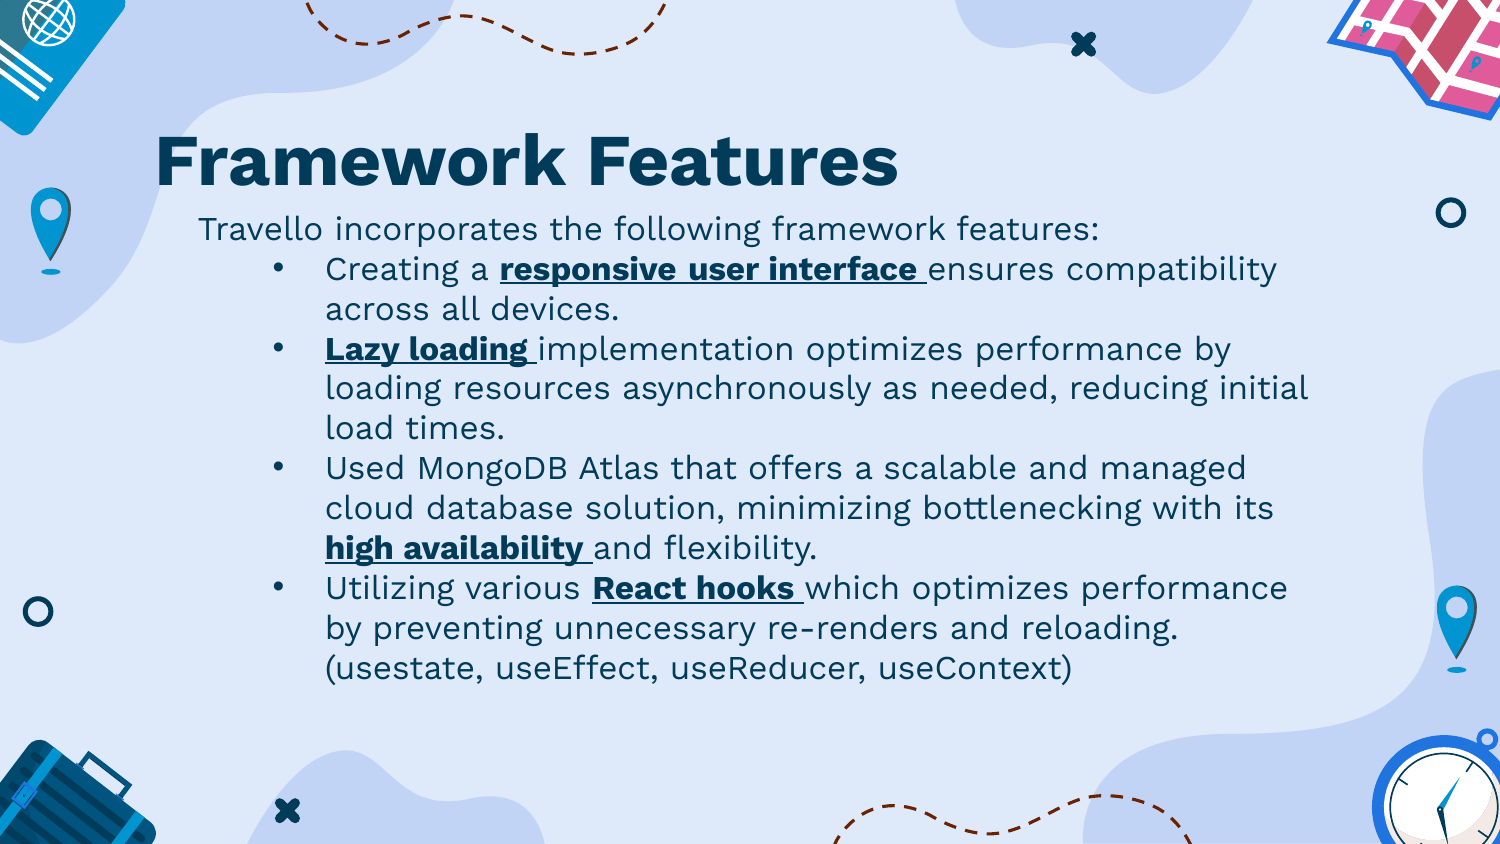

# Framework Features
Travello incorporates the following framework features:
Creating a responsive user interface ensures compatibility across all devices.
Lazy loading implementation optimizes performance by loading resources asynchronously as needed, reducing initial load times.
Used MongoDB Atlas that offers a scalable and managed cloud database solution, minimizing bottlenecking with its high availability and flexibility.
Utilizing various React hooks which optimizes performance by preventing unnecessary re-renders and reloading.(usestate, useEffect, useReducer, useContext)